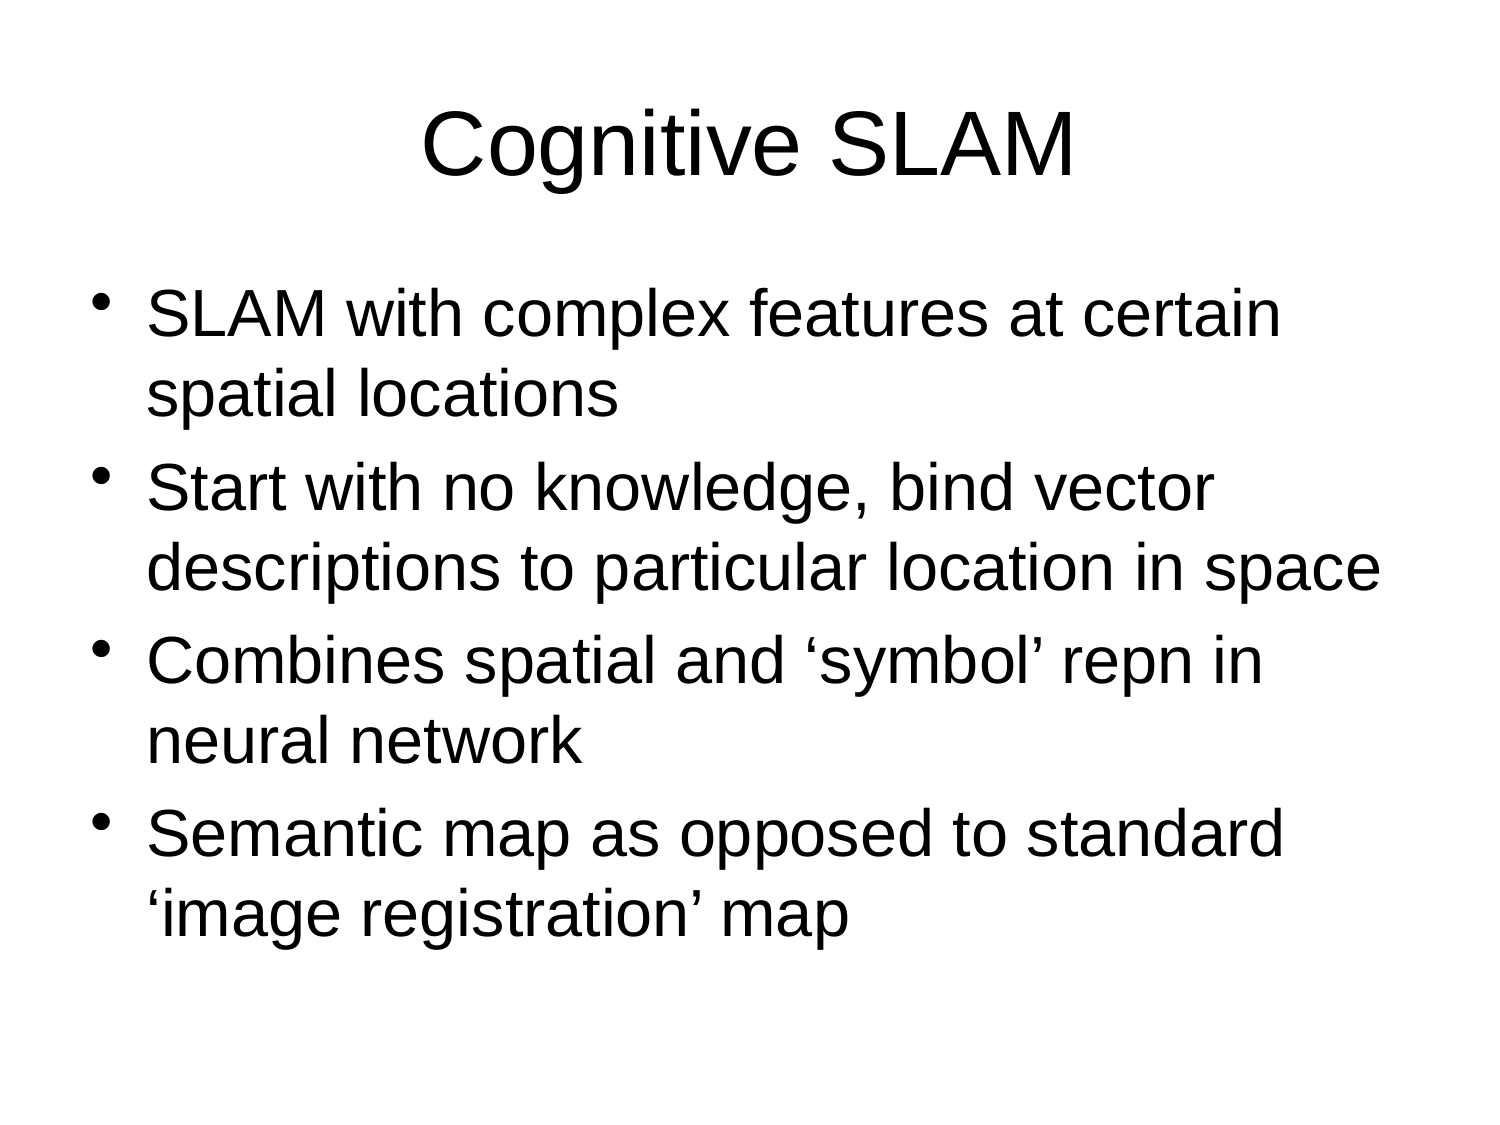

# Cognitive SLAM
SLAM with complex features at certain spatial locations
Start with no knowledge, bind vector descriptions to particular location in space
Combines spatial and ‘symbol’ repn in neural network
Semantic map as opposed to standard ‘image registration’ map